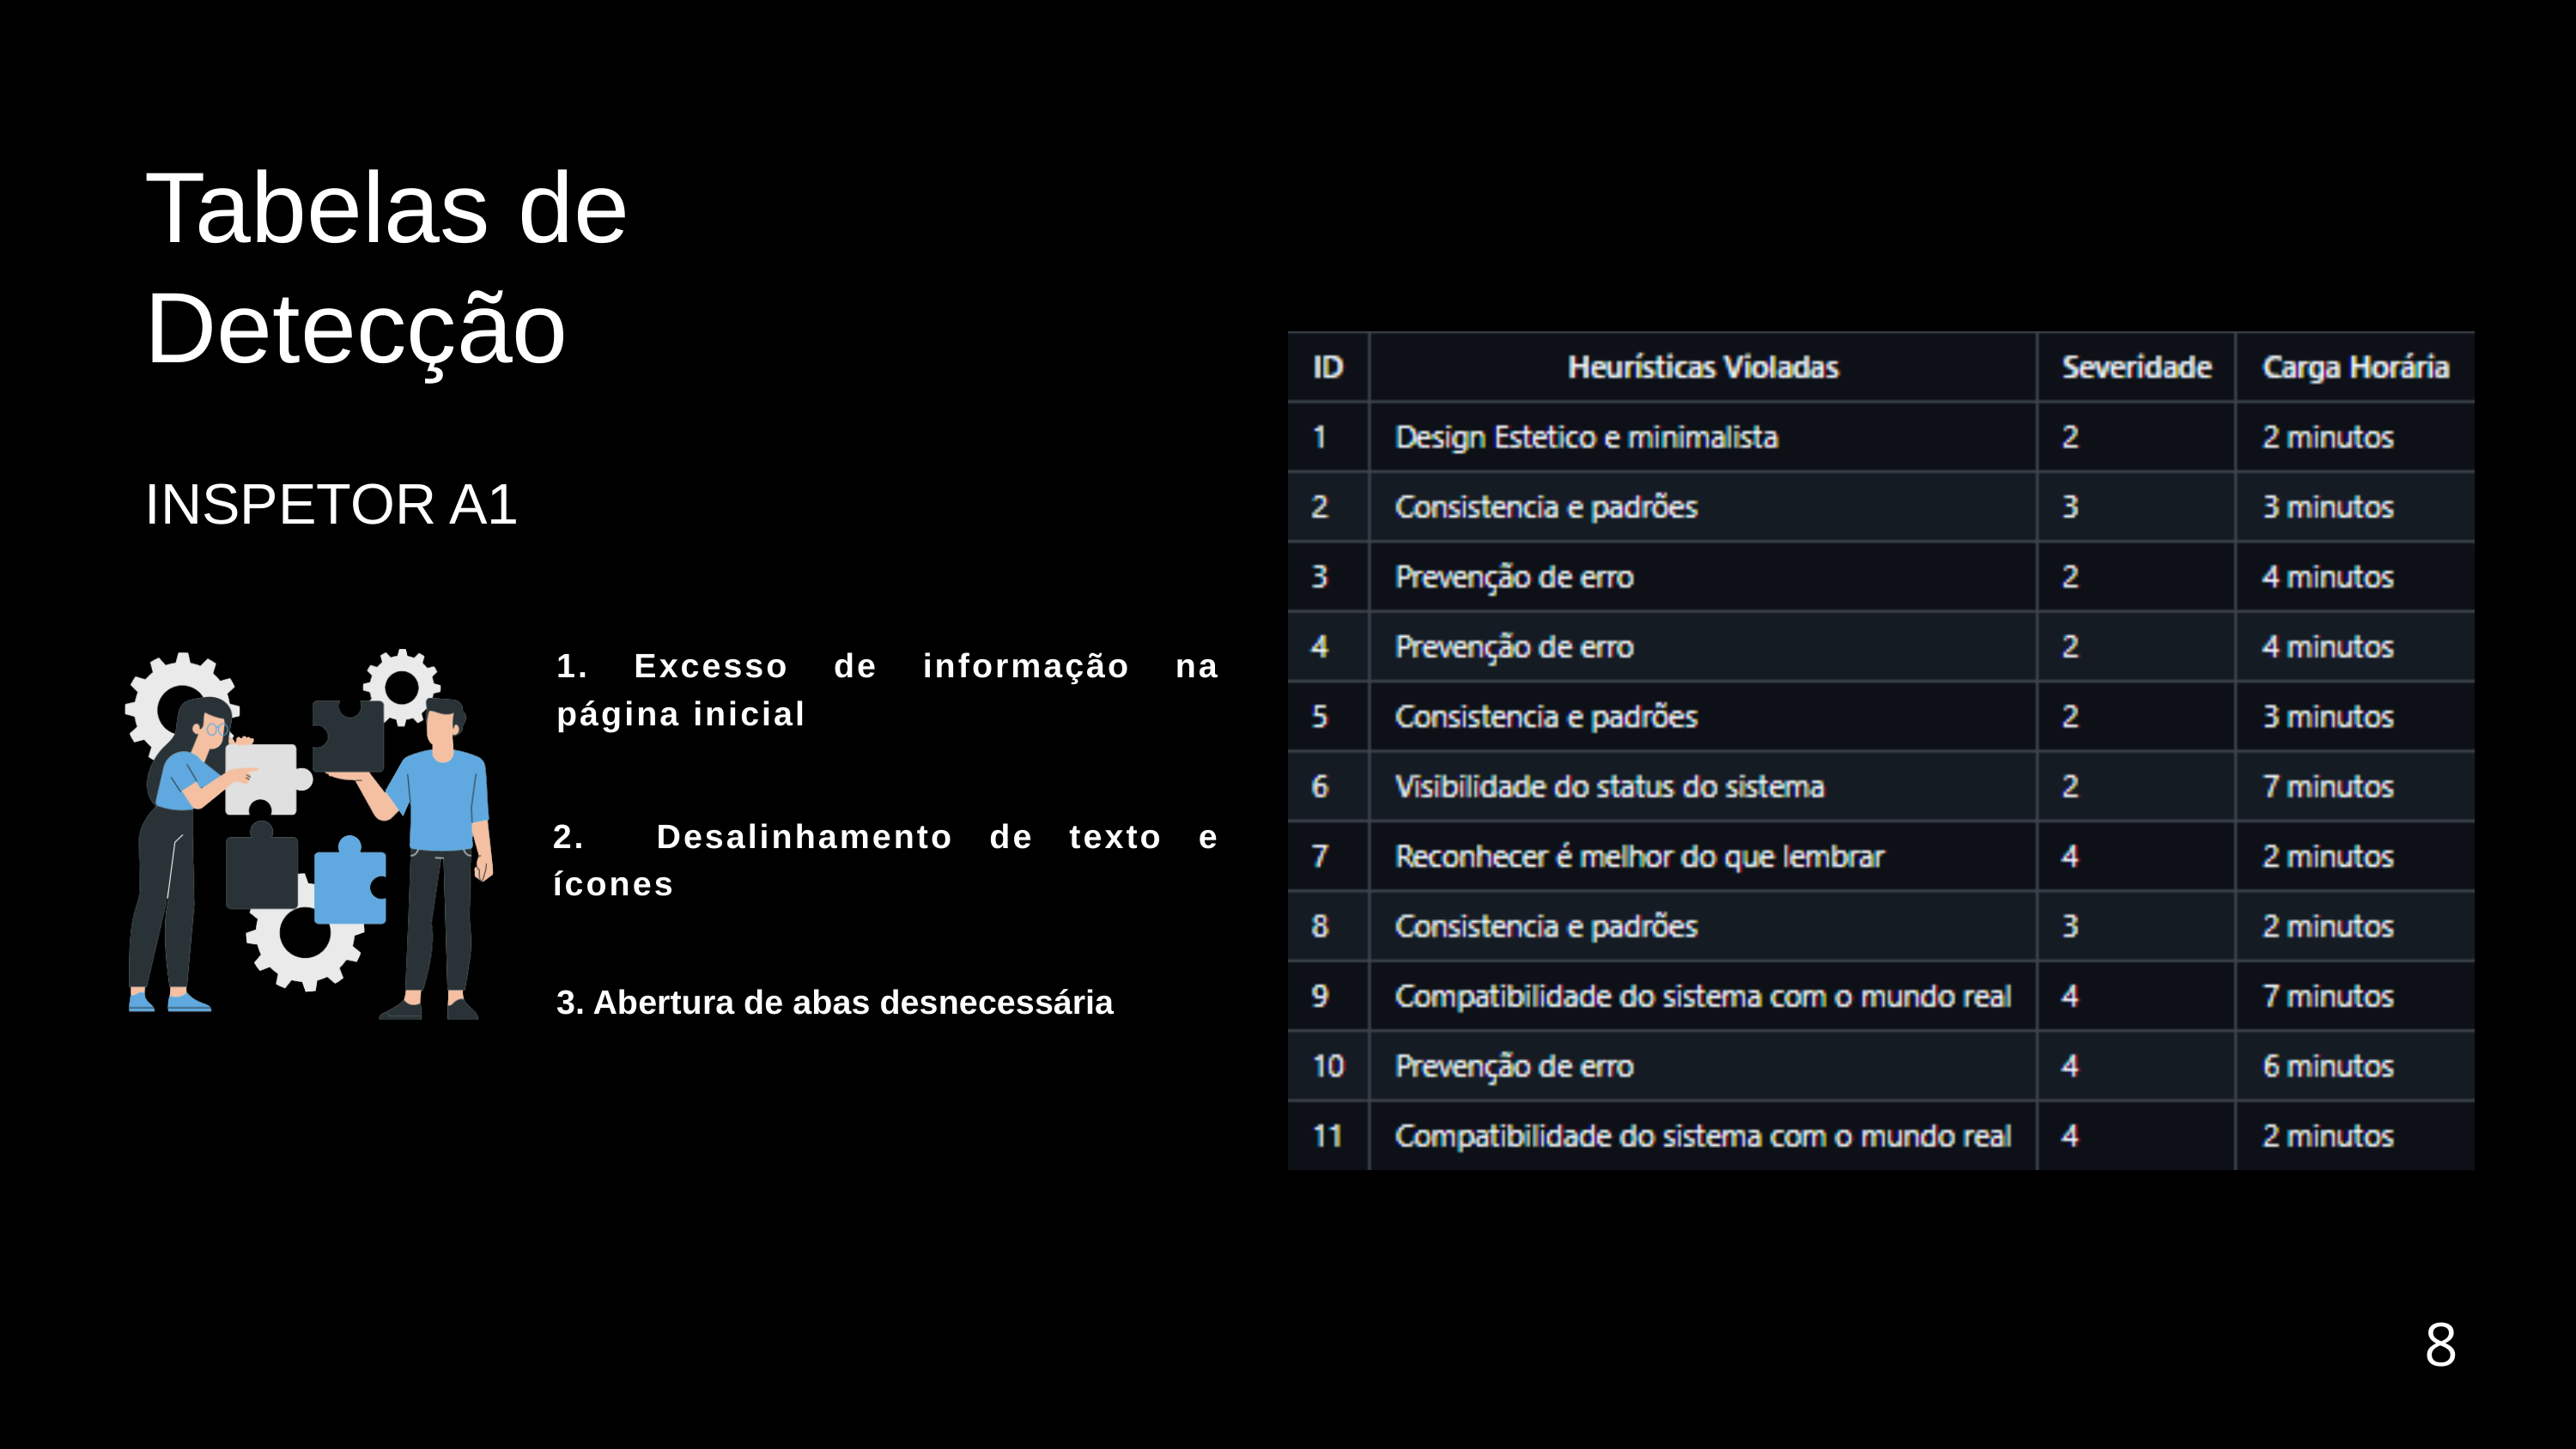

Tabelas de Detecção

INSPETOR A1
1. Excesso de informação na página inicial

2.  Desalinhamento de texto e ícones
3. Abertura de abas desnecessária
8